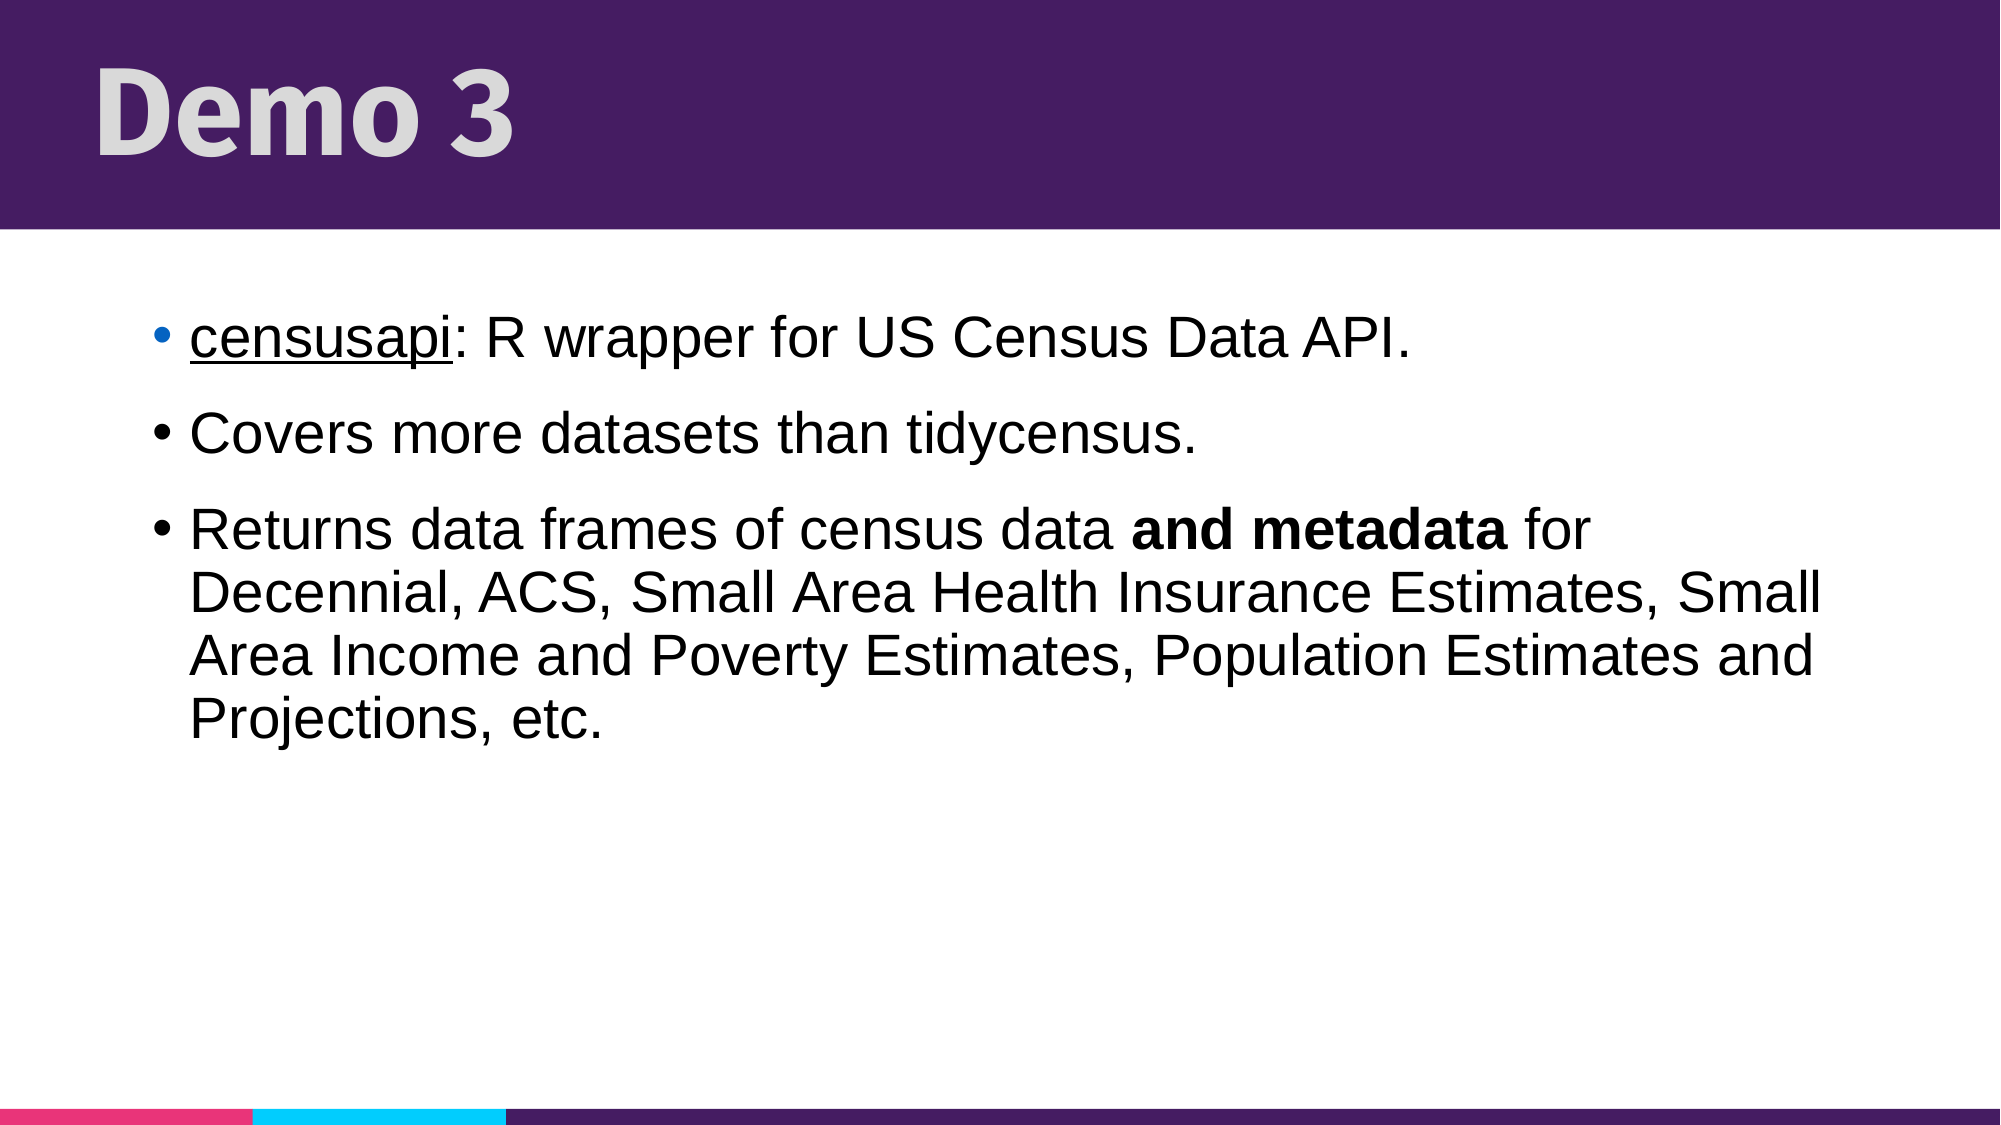

# Demo 3
censusapi: R wrapper for US Census Data API. ​
​Covers more datasets than tidycensus. ​
Returns data frames of census data and metadata for Decennial, ACS, Small Area Health Insurance Estimates, Small Area Income and Poverty Estimates, Population Estimates and Projections, etc. ​